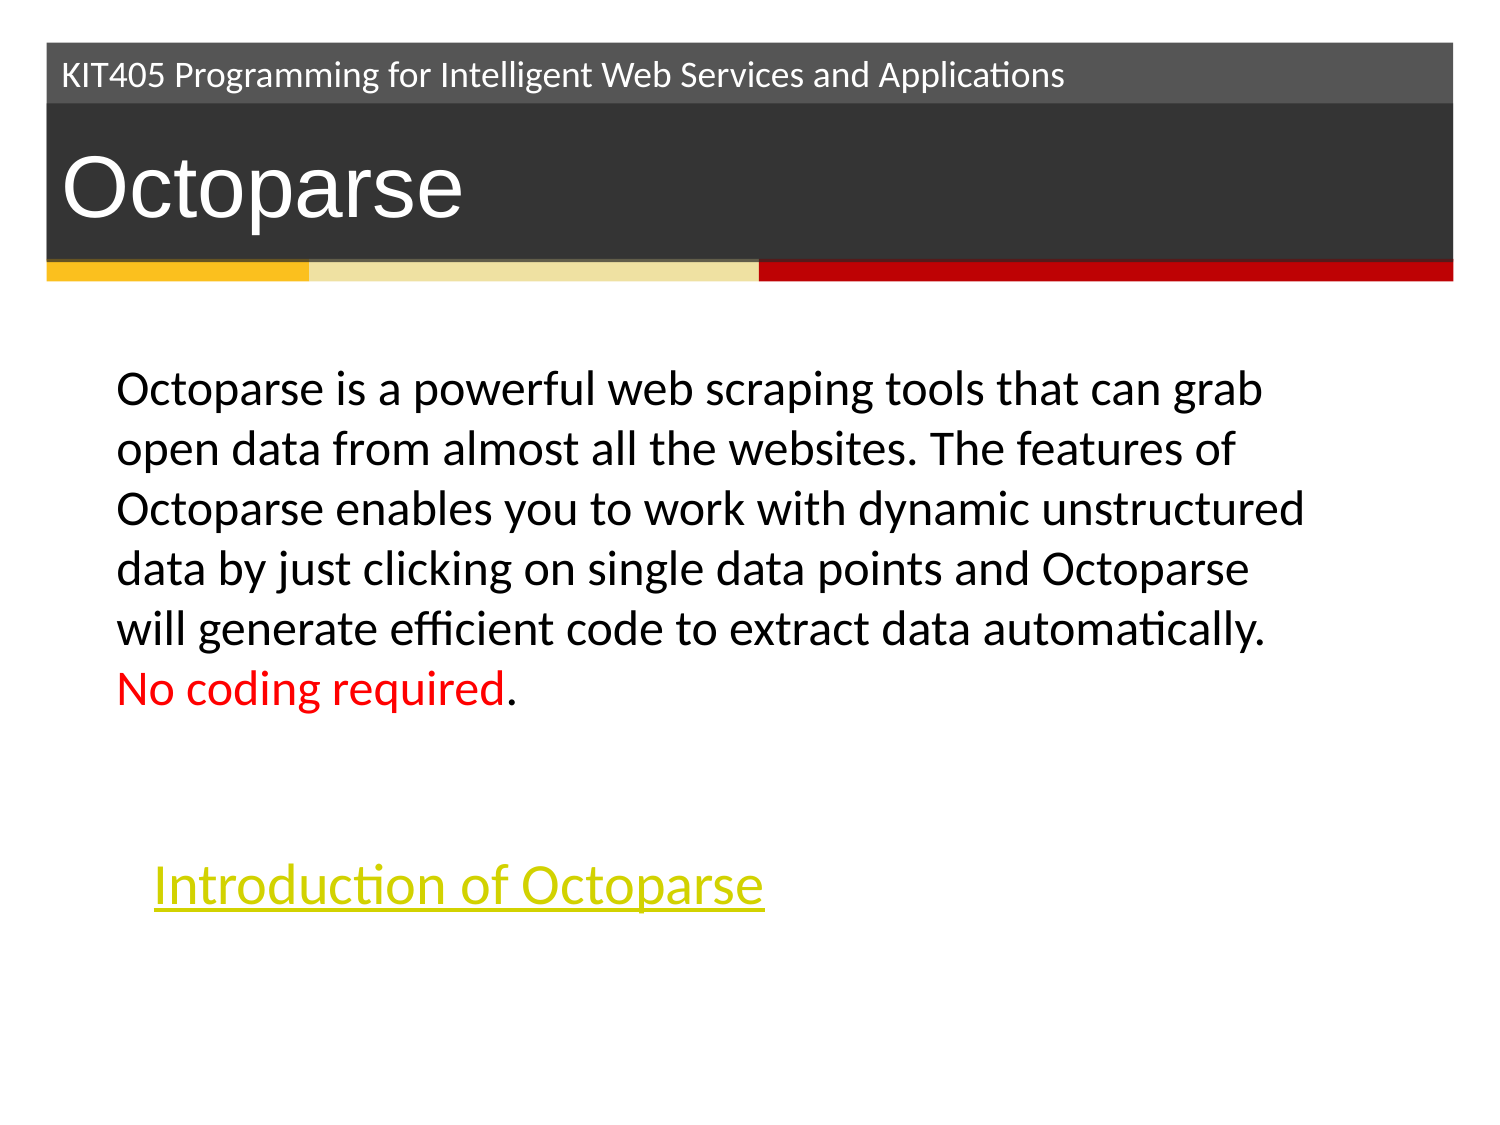

# Octoparse
Octoparse is a powerful web scraping tools that can grab open data from almost all the websites. The features of Octoparse enables you to work with dynamic unstructured data by just clicking on single data points and Octoparse will generate efficient code to extract data automatically. No coding required.
Introduction of Octoparse